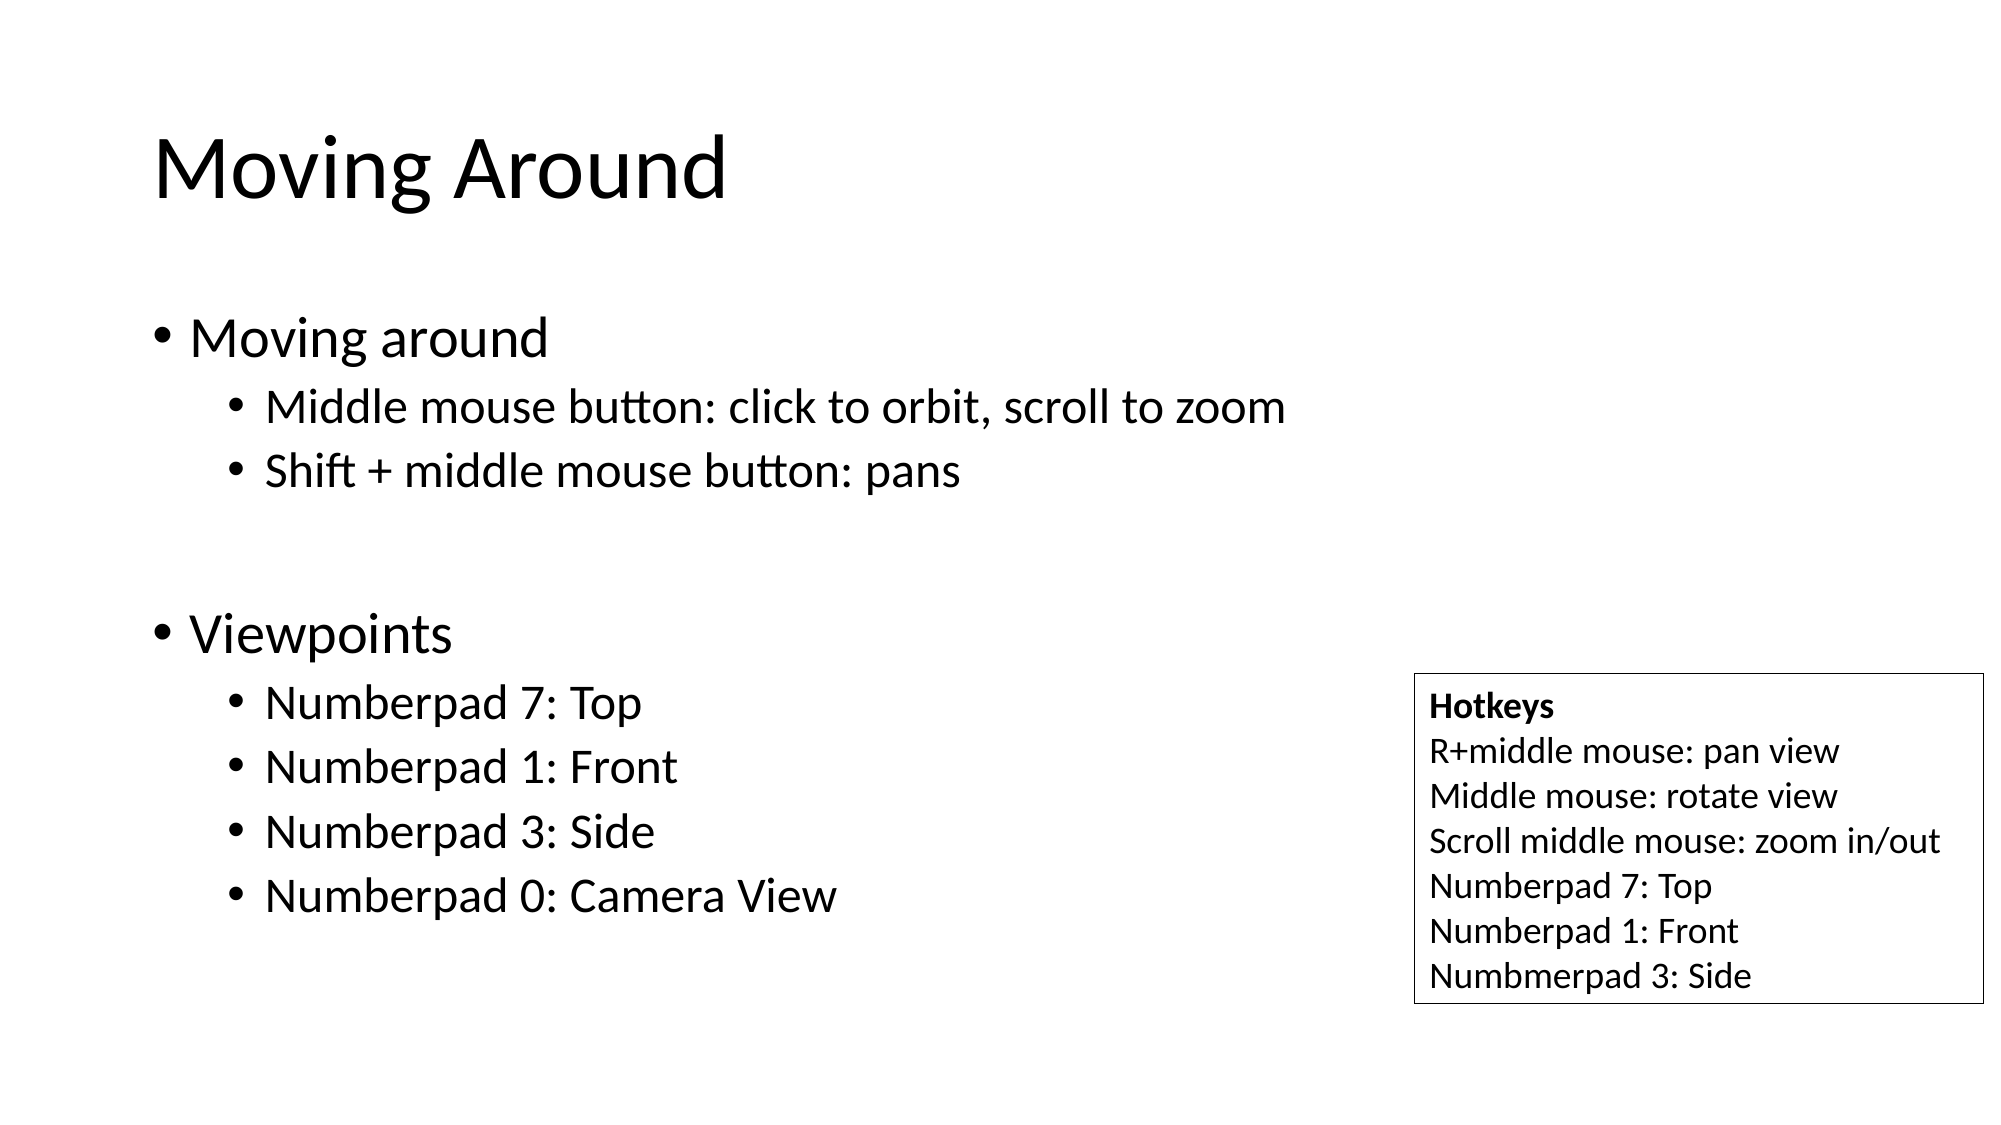

# Moving Around
Moving around
Middle mouse button: click to orbit, scroll to zoom
Shift + middle mouse button: pans

Viewpoints
Numberpad 7: Top
Numberpad 1: Front
Numberpad 3: Side
Numberpad 0: Camera View
Hotkeys
R+middle mouse: pan view
Middle mouse: rotate view
Scroll middle mouse: zoom in/out
Numberpad 7: Top
Numberpad 1: Front
Numbmerpad 3: Side